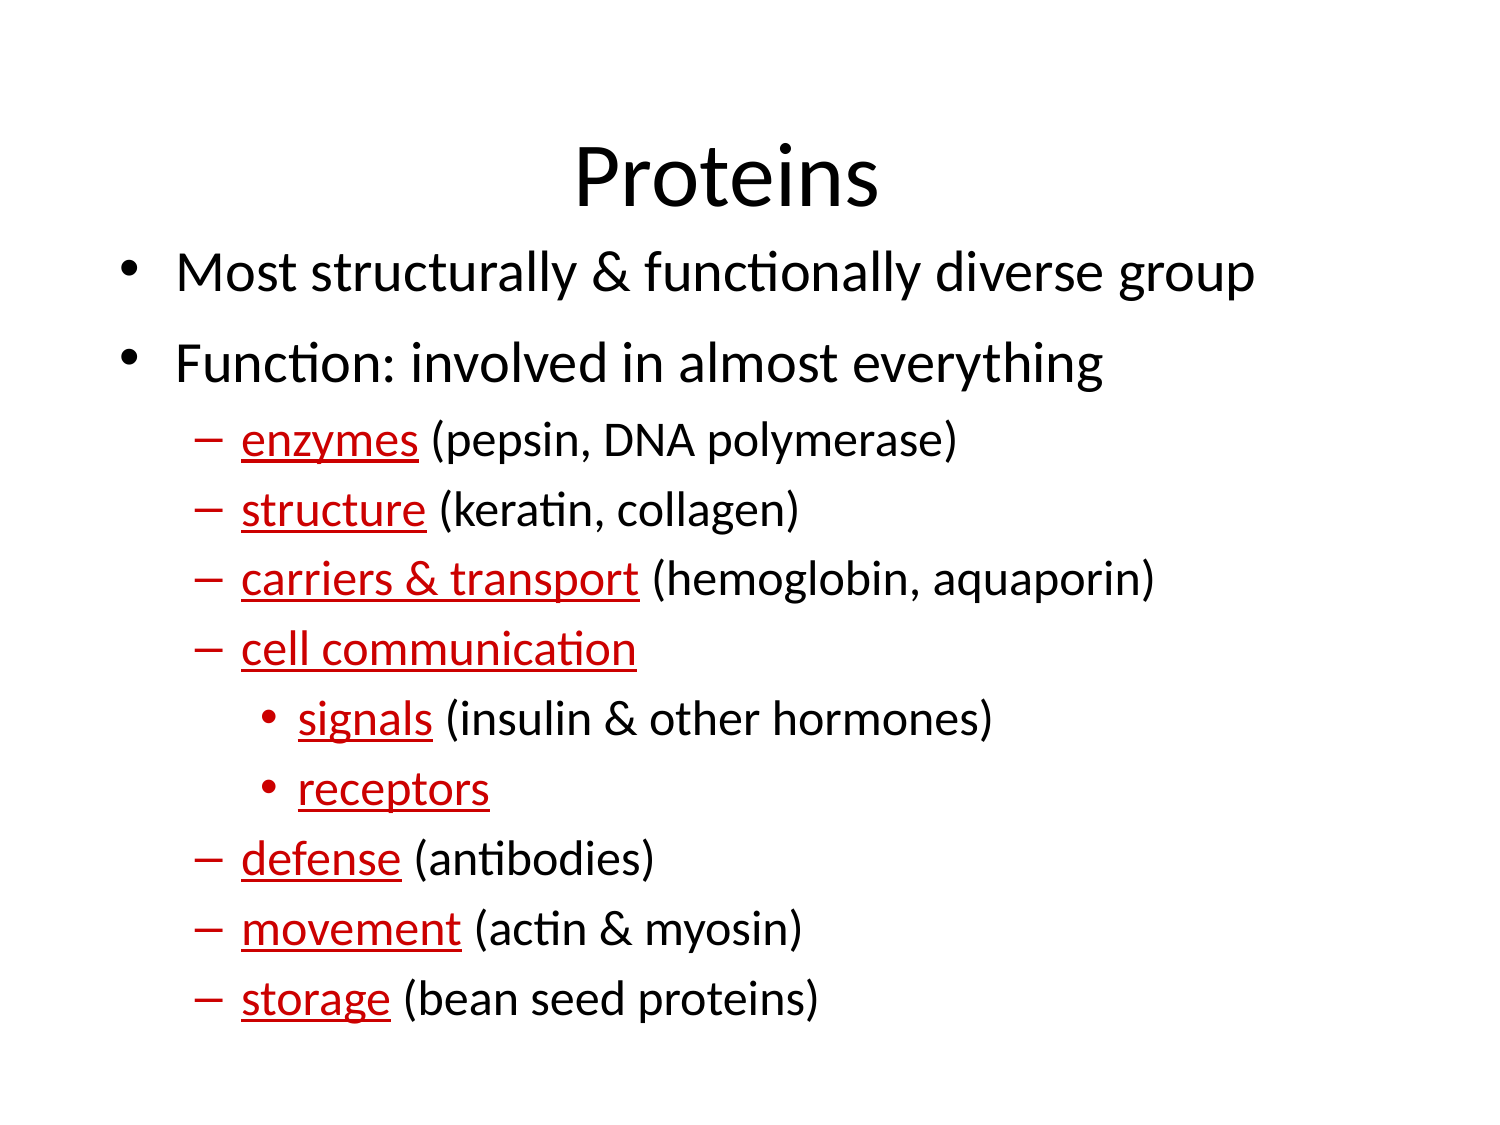

# Proteins
Most structurally & functionally diverse group
Function: involved in almost everything
enzymes (pepsin, DNA polymerase)
structure (keratin, collagen)
carriers & transport (hemoglobin, aquaporin)
cell communication
signals (insulin & other hormones)
receptors
defense (antibodies)
movement (actin & myosin)
storage (bean seed proteins)